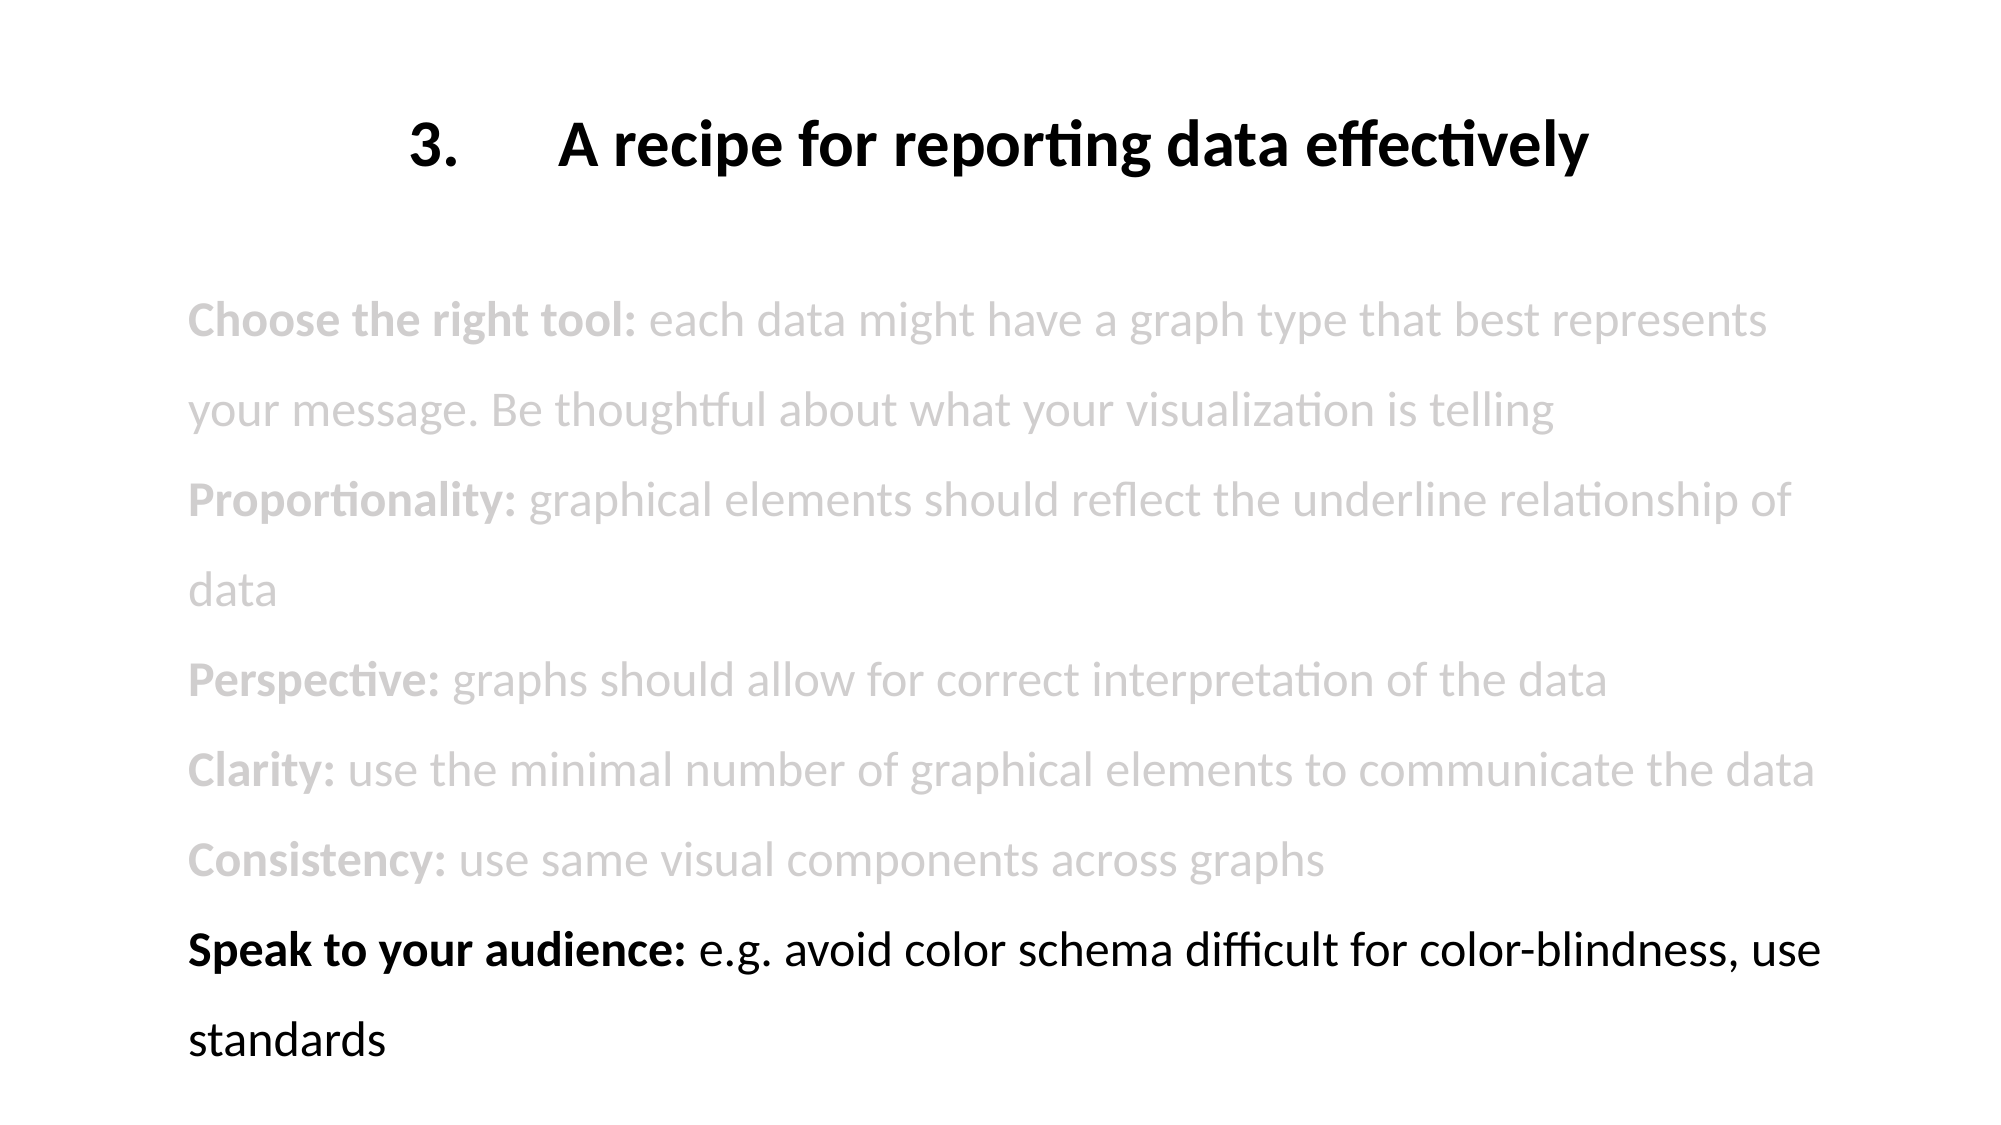

3.	A recipe for reporting data effectively
Choose the right tool: each data might have a graph type that best represents your message. Be thoughtful about what your visualization is telling
Proportionality: graphical elements should reflect the underline relationship of data
Perspective: graphs should allow for correct interpretation of the data
Clarity: use the minimal number of graphical elements to communicate the data
Consistency: use same visual components across graphs
Speak to your audience: e.g. avoid color schema difficult for color-blindness, use standards